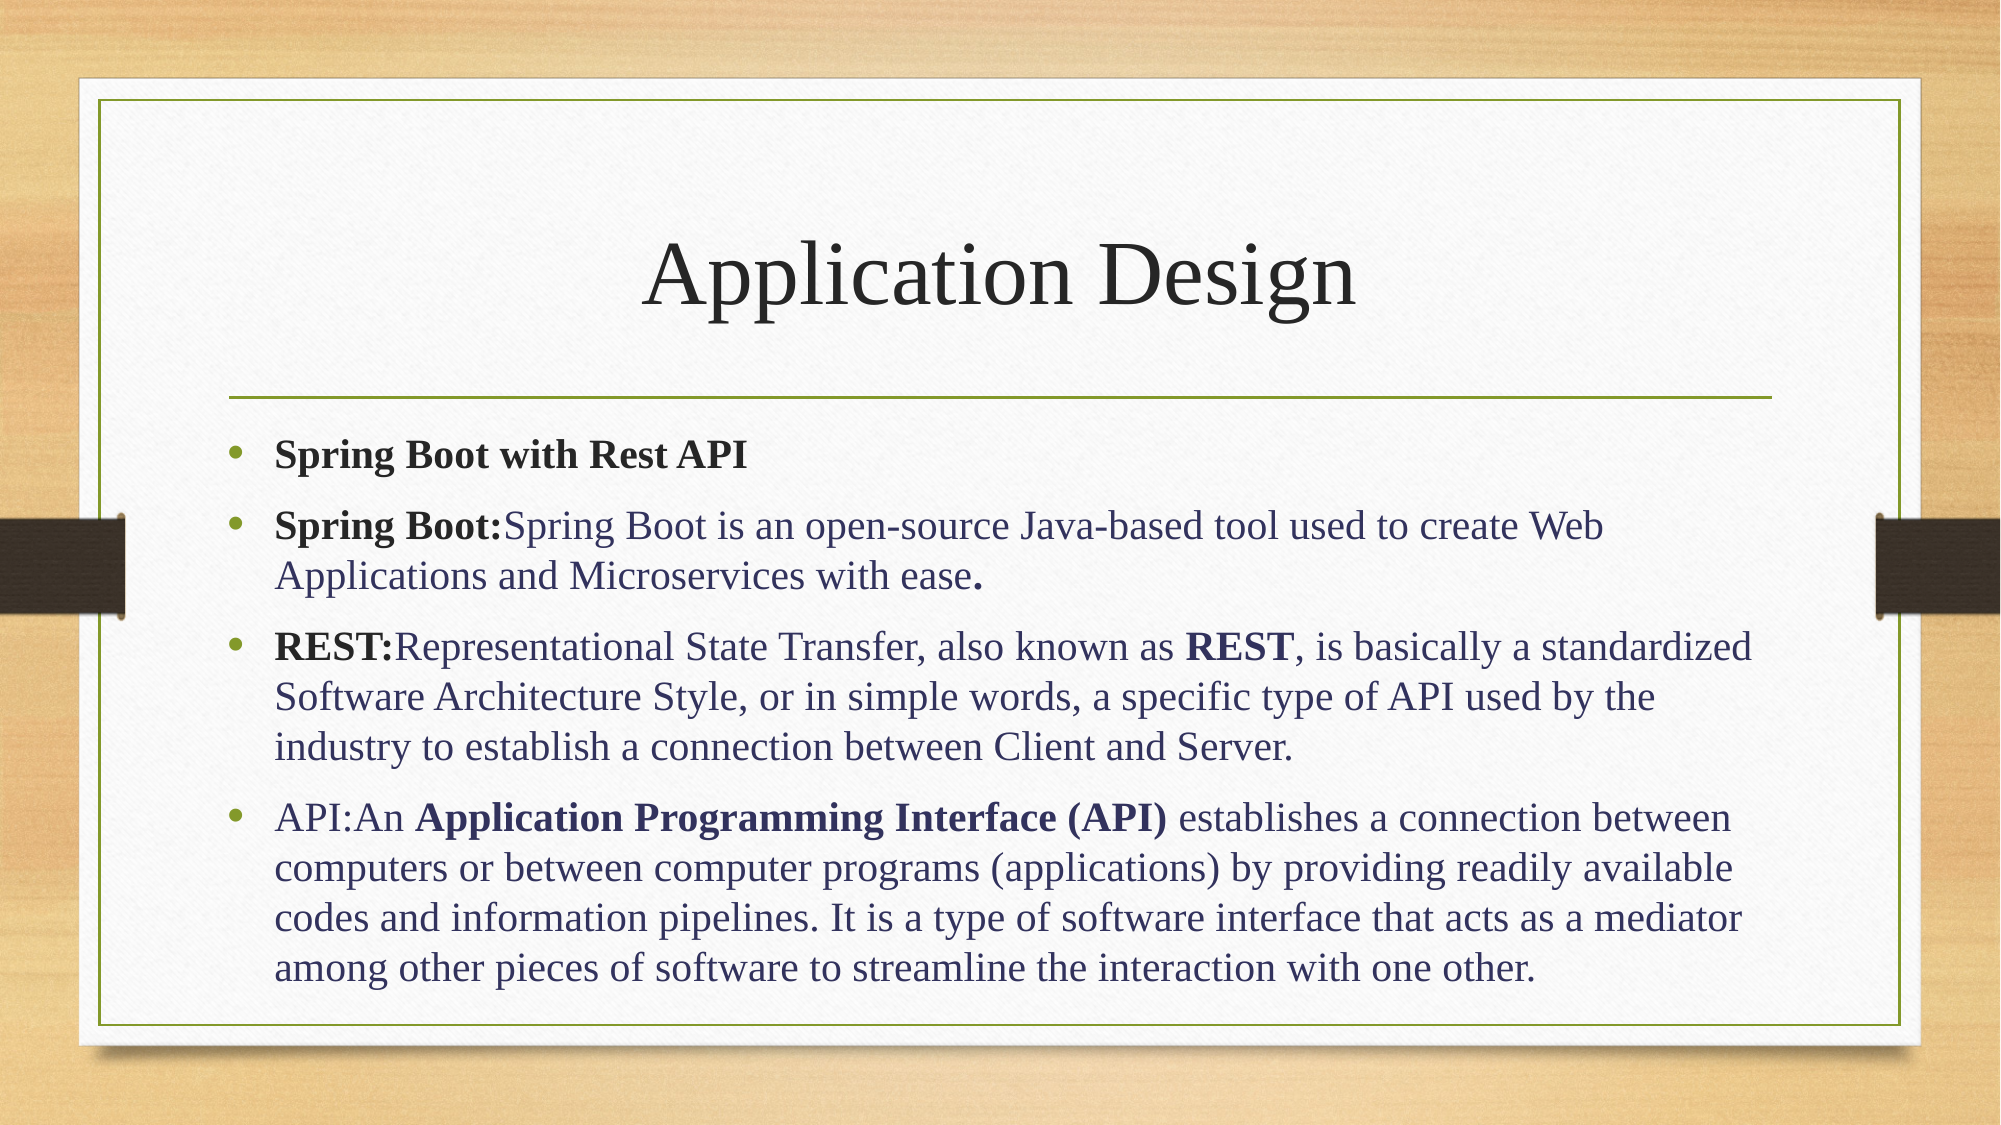

# Application Design
Spring Boot with Rest API
Spring Boot:Spring Boot is an open-source Java-based tool used to create Web Applications and Microservices with ease.
REST:Representational State Transfer, also known as REST, is basically a standardized Software Architecture Style, or in simple words, a specific type of API used by the industry to establish a connection between Client and Server.
API:An Application Programming Interface (API) establishes a connection between computers or between computer programs (applications) by providing readily available codes and information pipelines. It is a type of software interface that acts as a mediator among other pieces of software to streamline the interaction with one other.